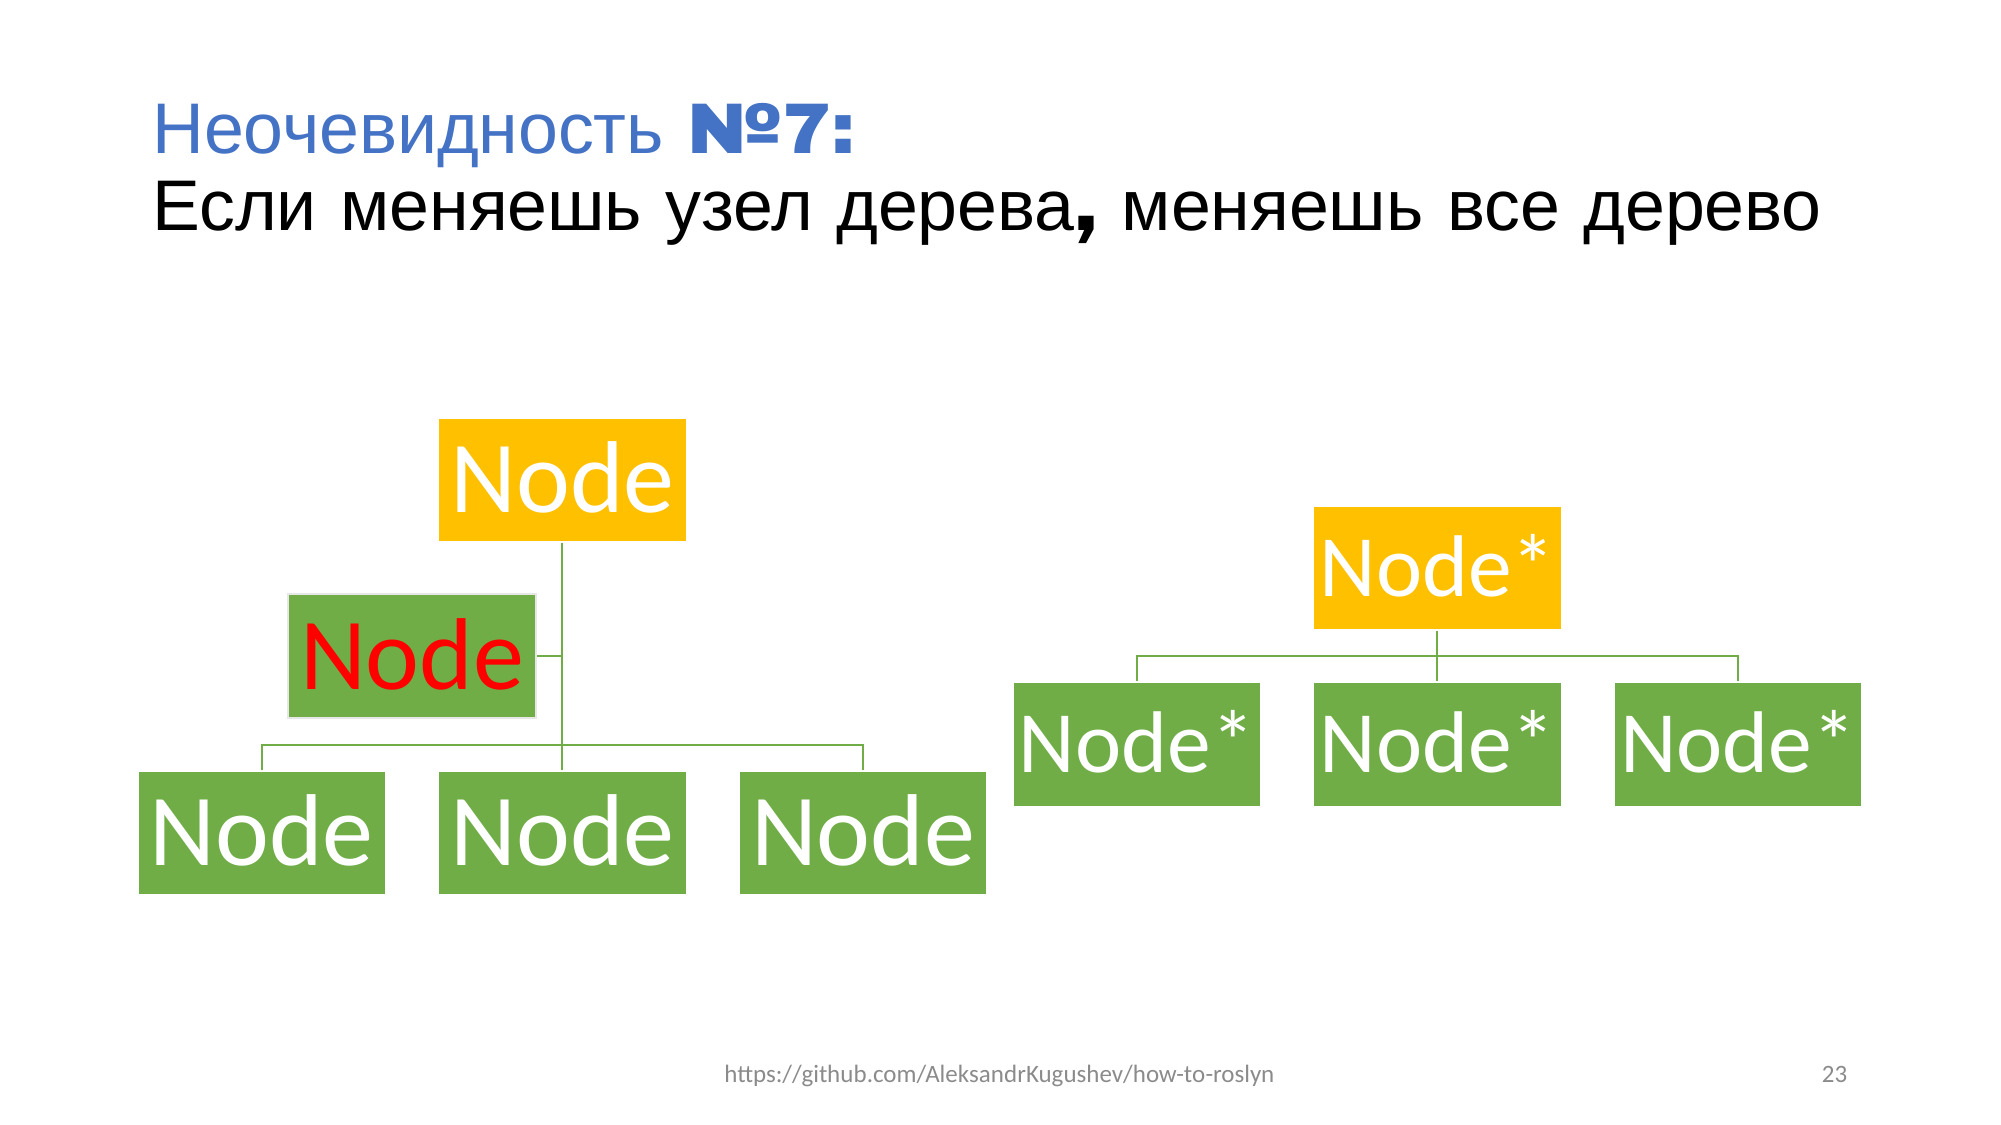

# Неочевидность №7: Если меняешь узел дерева, меняешь все дерево
Node
Node
Node
Node
Node
Node*
Node*
Node*
Node*
https://github.com/AleksandrKugushev/how-to-roslyn
23